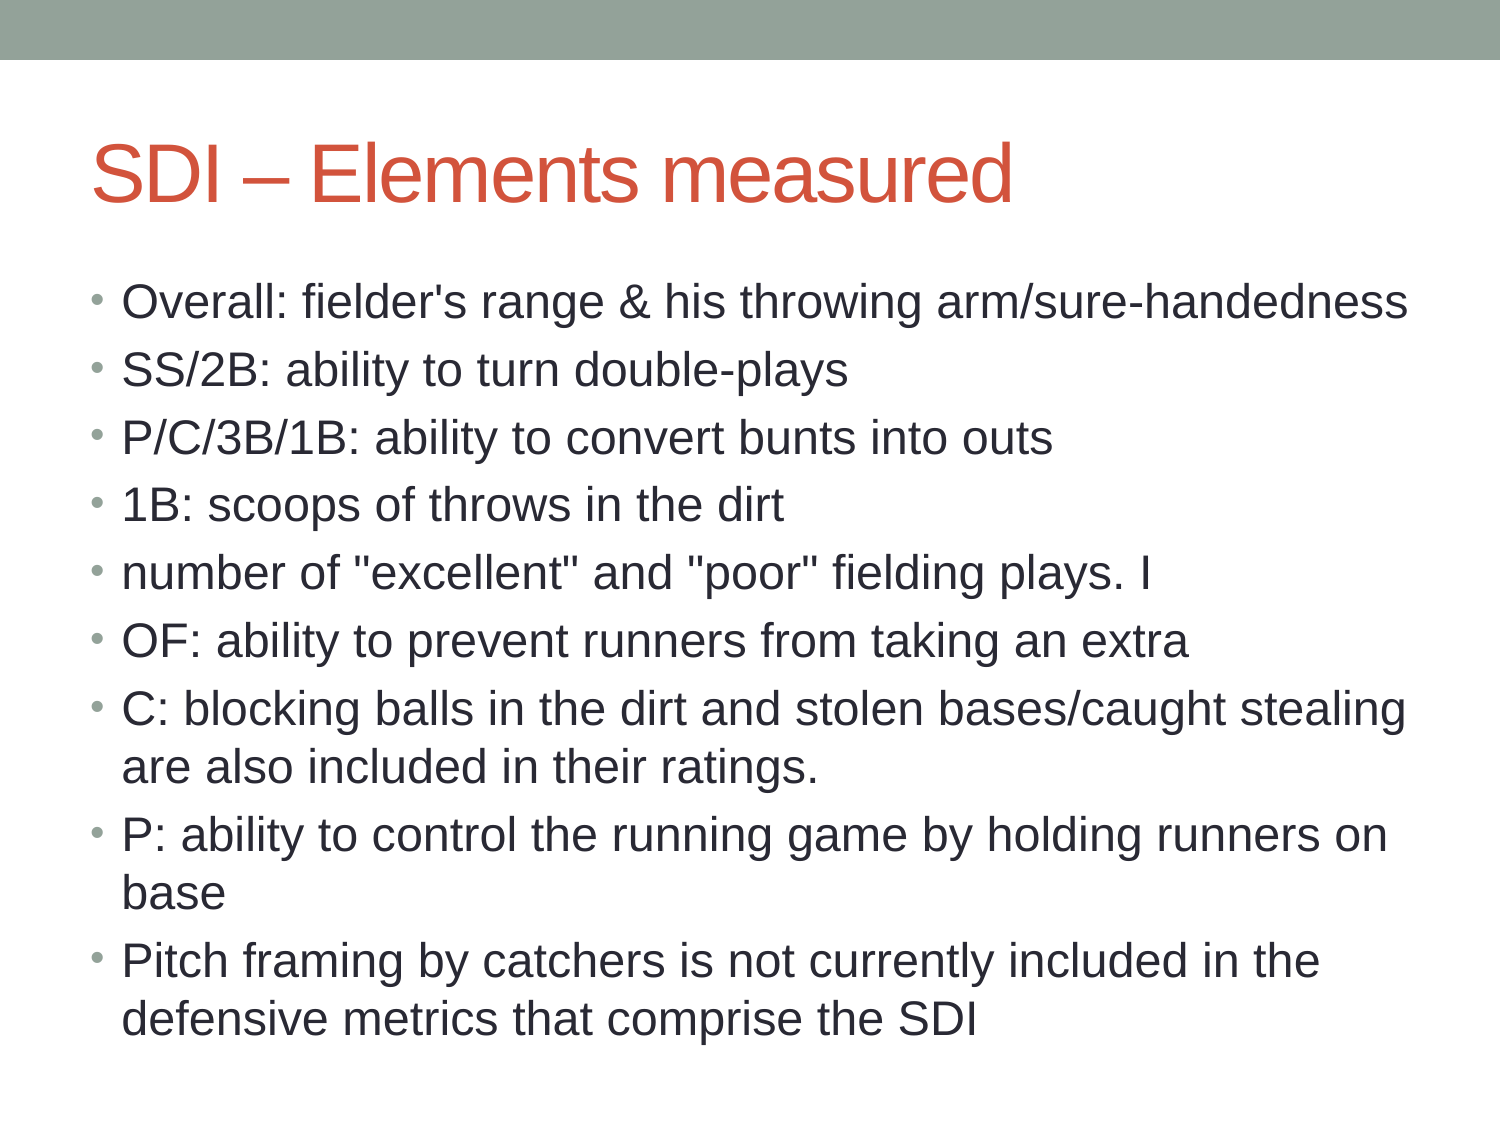

# SDI – Elements measured
Overall: fielder's range & his throwing arm/sure-handedness
SS/2B: ability to turn double-plays
P/C/3B/1B: ability to convert bunts into outs
1B: scoops of throws in the dirt
number of "excellent" and "poor" fielding plays. I
OF: ability to prevent runners from taking an extra
C: blocking balls in the dirt and stolen bases/caught stealing are also included in their ratings.
P: ability to control the running game by holding runners on base
Pitch framing by catchers is not currently included in the defensive metrics that comprise the SDI